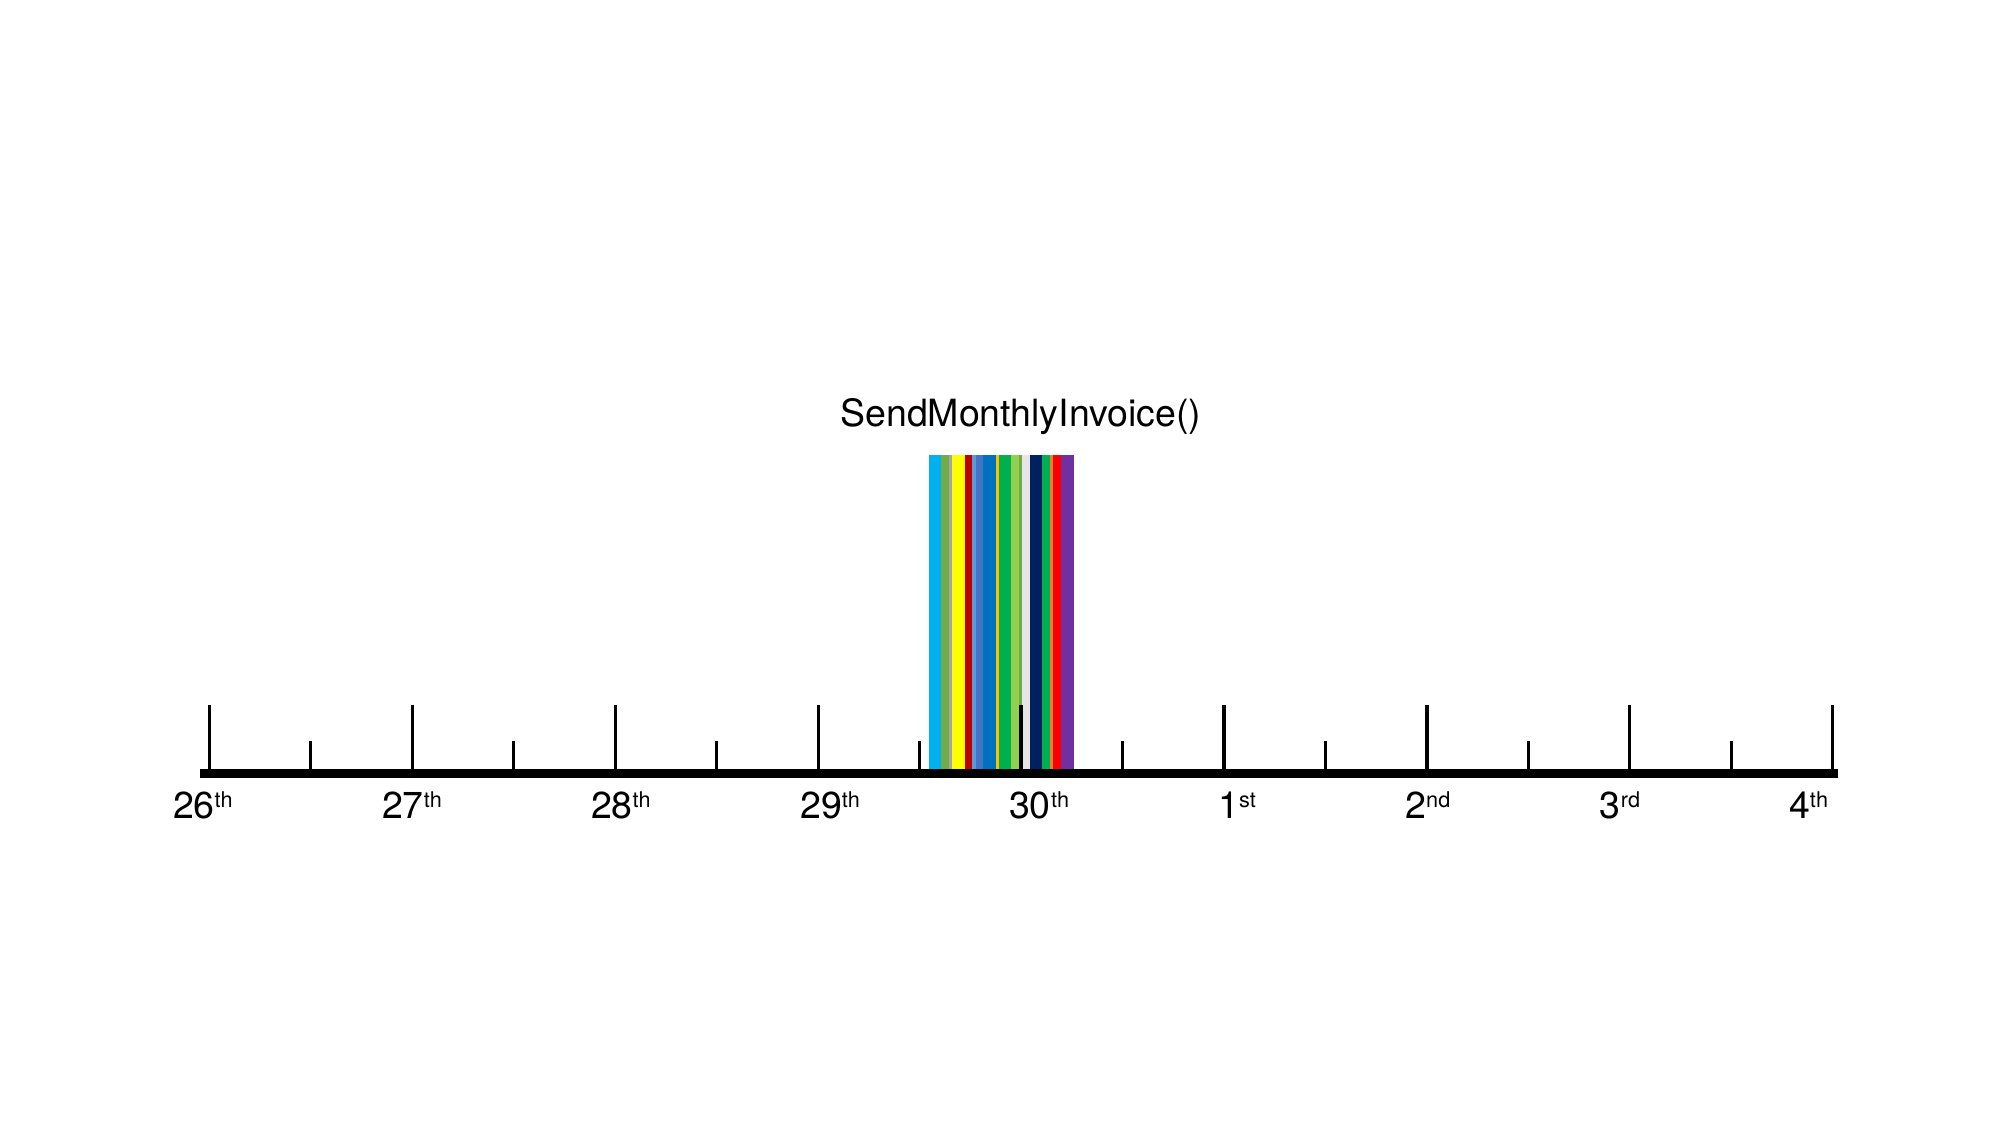

SendMonthlyInvoice()
26th
27th
28th
29th
30th
1st
2nd
3rd
4th